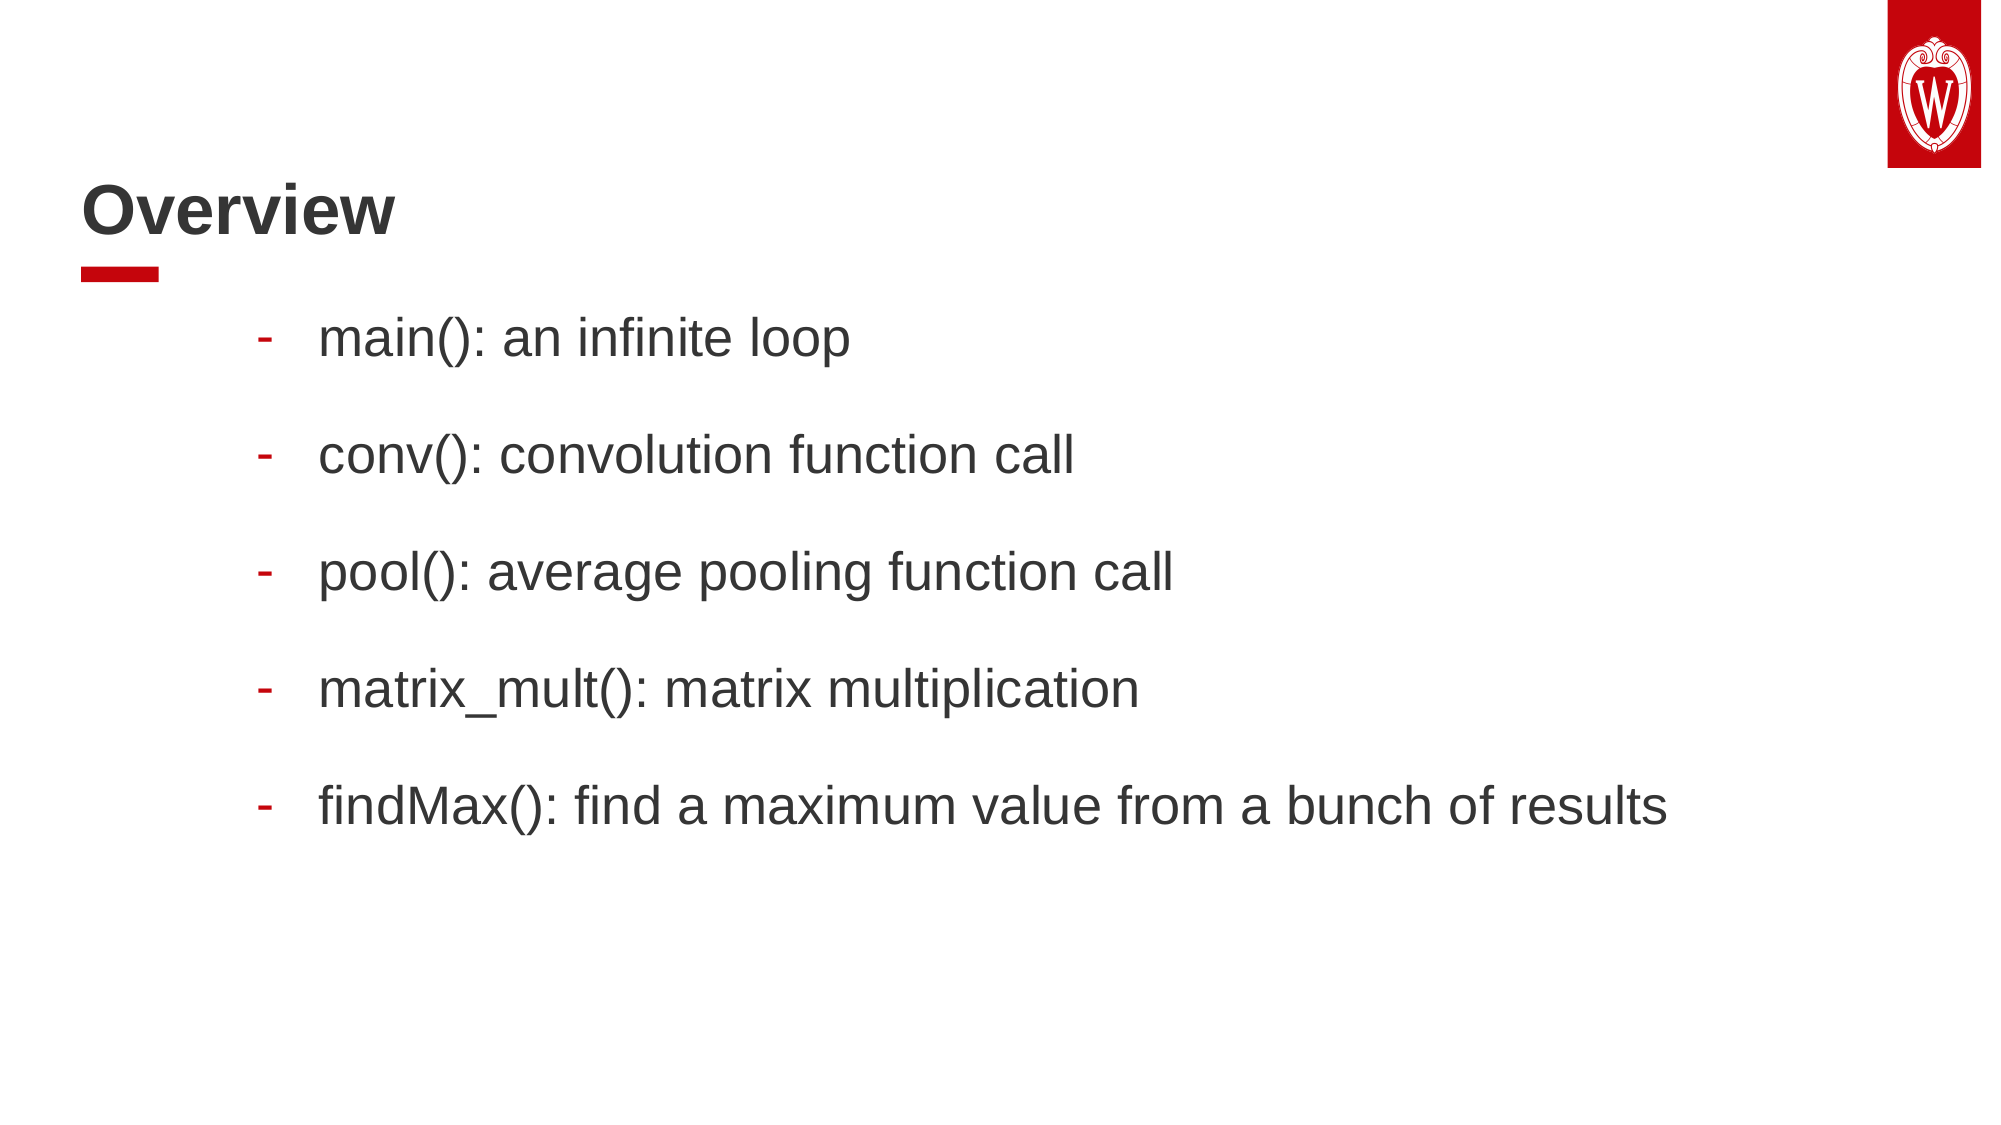

Overview
main(): an infinite loop

conv(): convolution function call

pool(): average pooling function call

matrix_mult(): matrix multiplication

findMax(): find a maximum value from a bunch of results